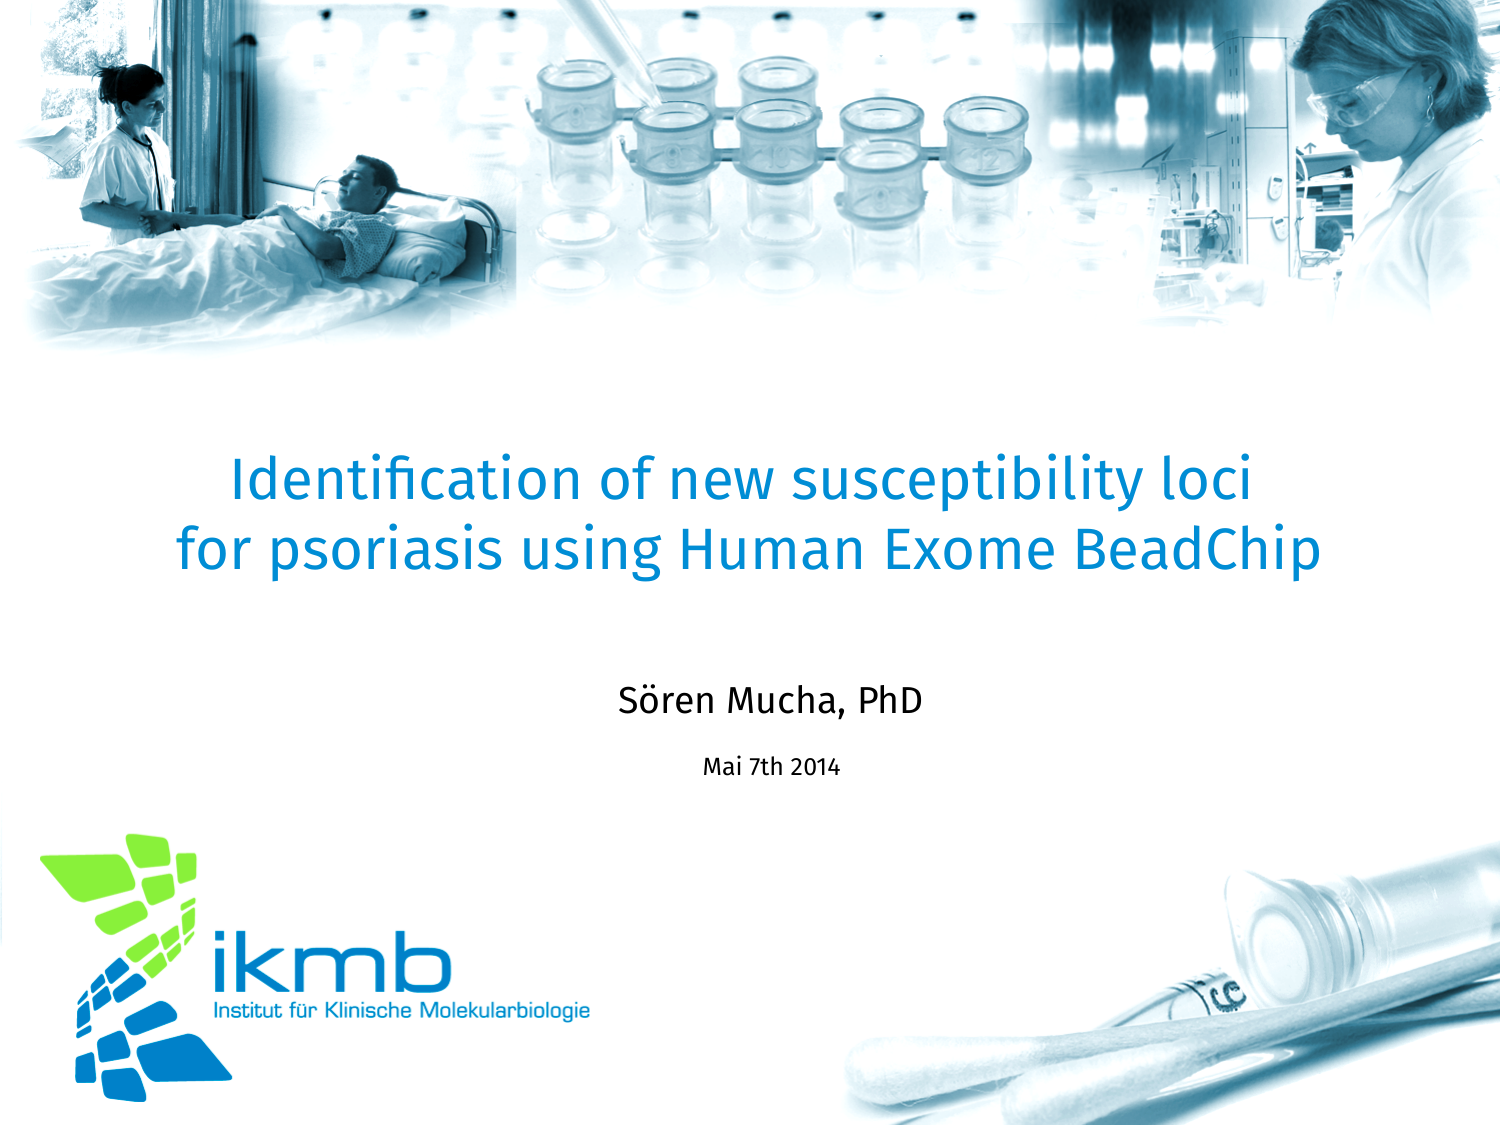

Identification of new susceptibility loci
for psoriasis using Human Exome BeadChip

Sören Mucha, PhD

Mai 7th 2014